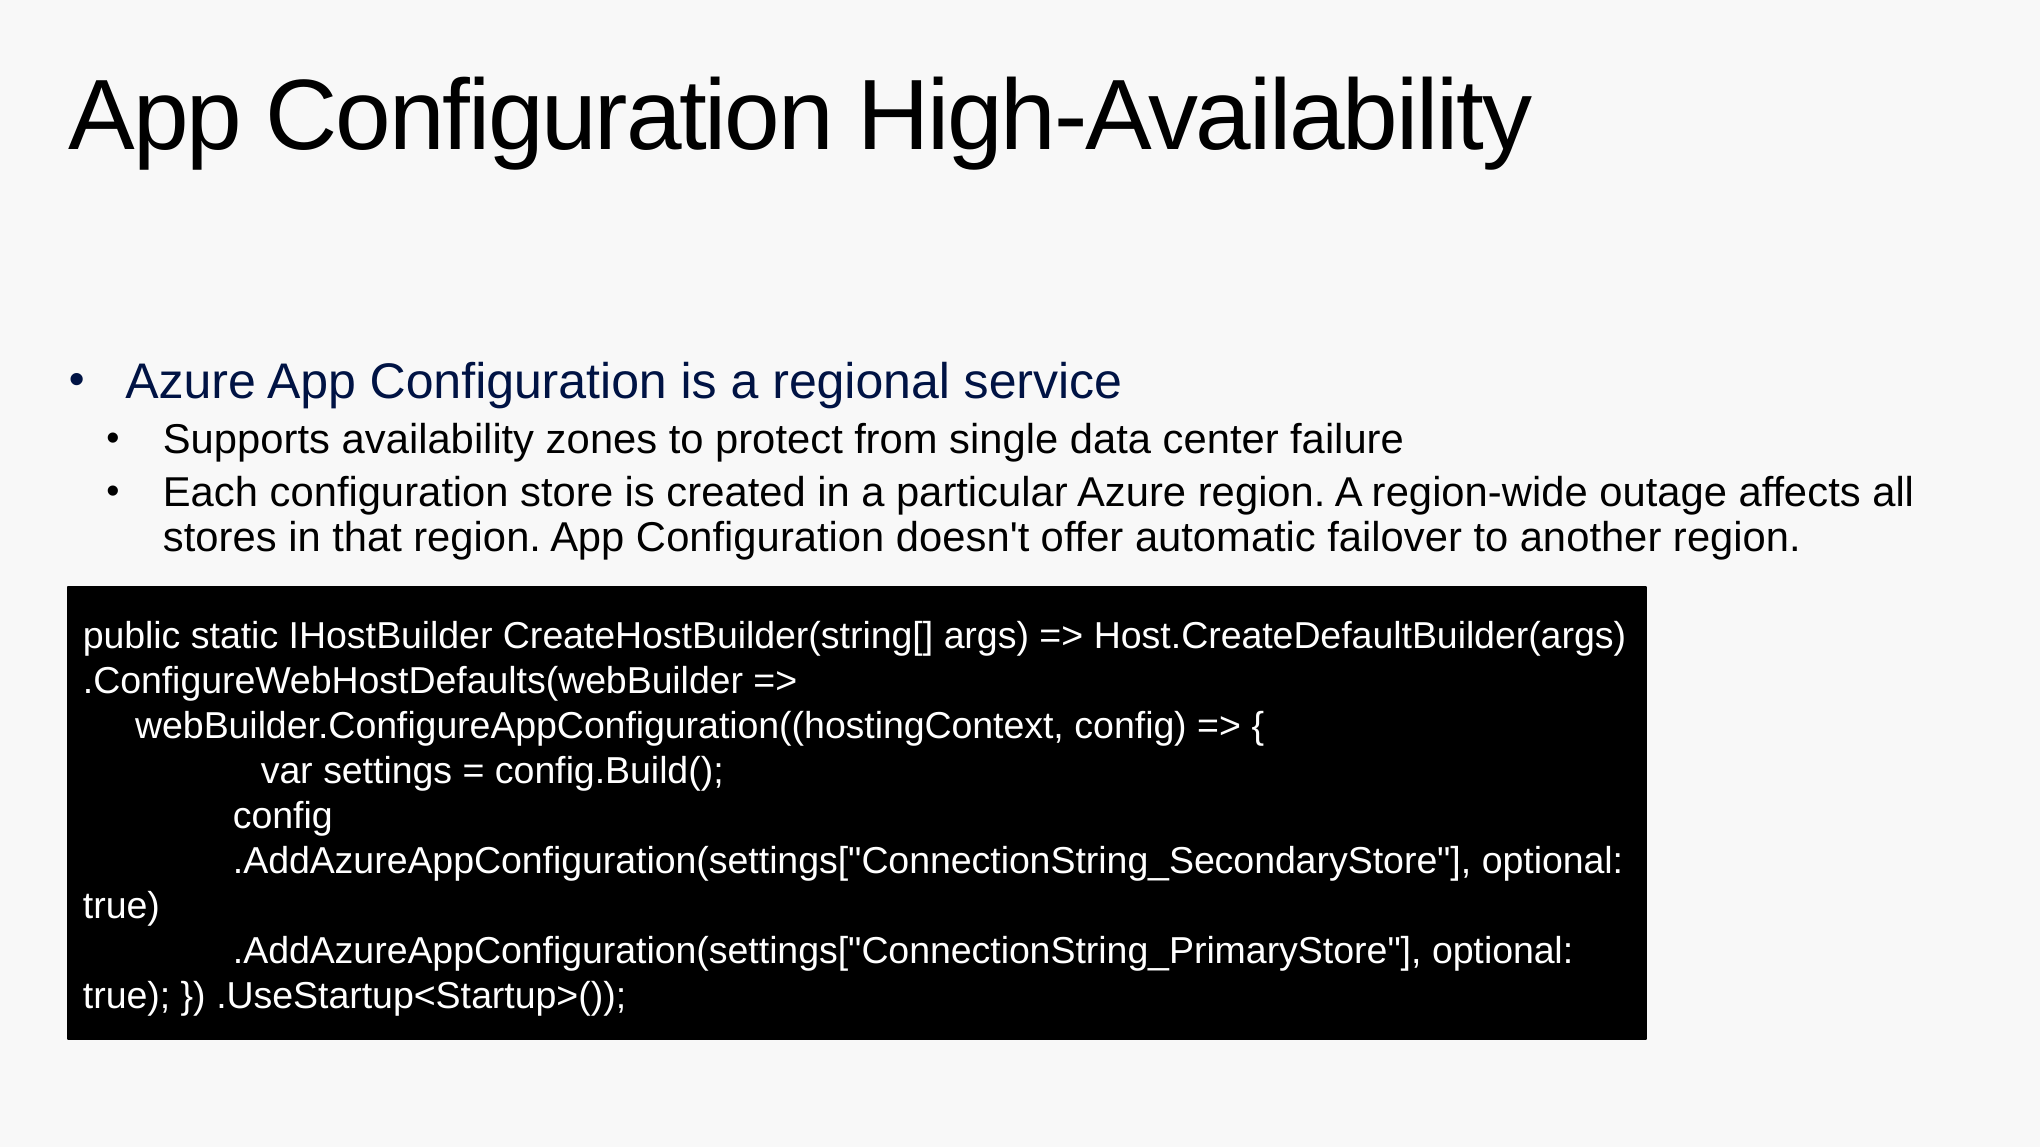

# App Configuration High-Availability
Azure App Configuration is a regional service
Supports availability zones to protect from single data center failure
Each configuration store is created in a particular Azure region. A region-wide outage affects all stores in that region. App Configuration doesn't offer automatic failover to another region.

public static IHostBuilder CreateHostBuilder(string[] args) => Host.CreateDefaultBuilder(args) .ConfigureWebHostDefaults(webBuilder =>
     webBuilder.ConfigureAppConfiguration((hostingContext, config) => {
                 var settings = config.Build();
        	config
	.AddAzureAppConfiguration(settings["ConnectionString_SecondaryStore"], optional: true)
	.AddAzureAppConfiguration(settings["ConnectionString_PrimaryStore"], optional: true); }) .UseStartup<Startup>());